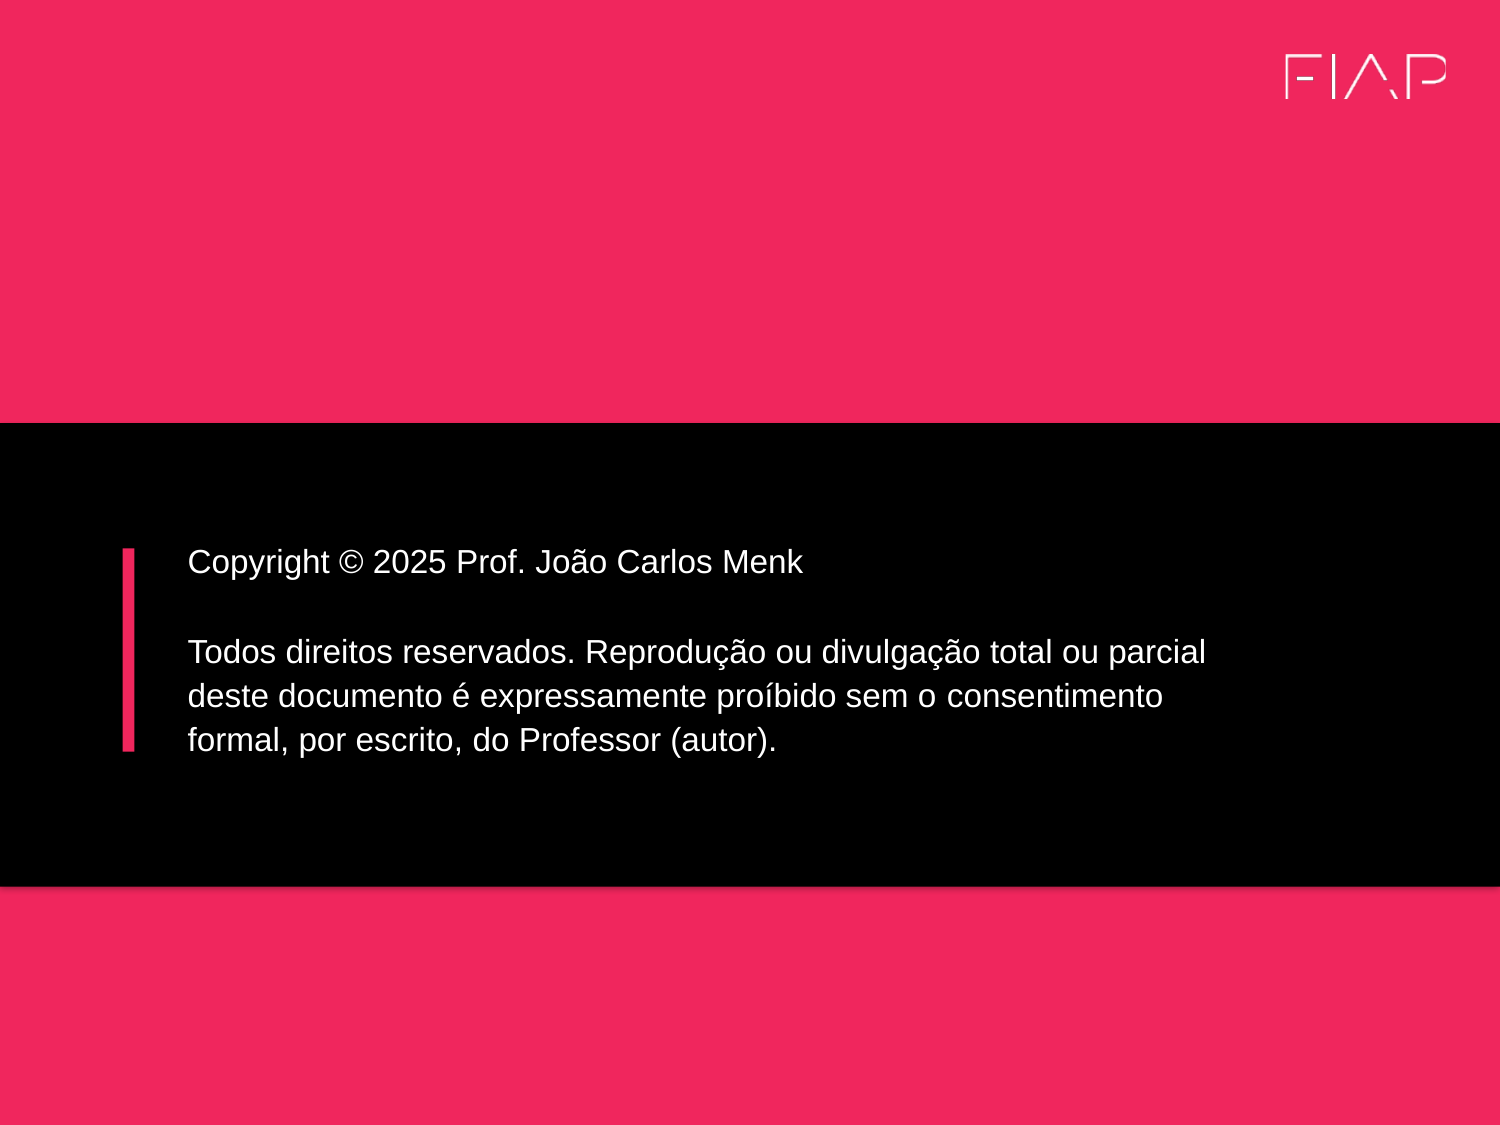

Copyright © 2025 Prof. João Carlos Menk
Todos direitos reservados. Reprodução ou divulgação total ou parcial deste documento é expressamente proíbido sem o consentimento formal, por escrito, do Professor (autor).